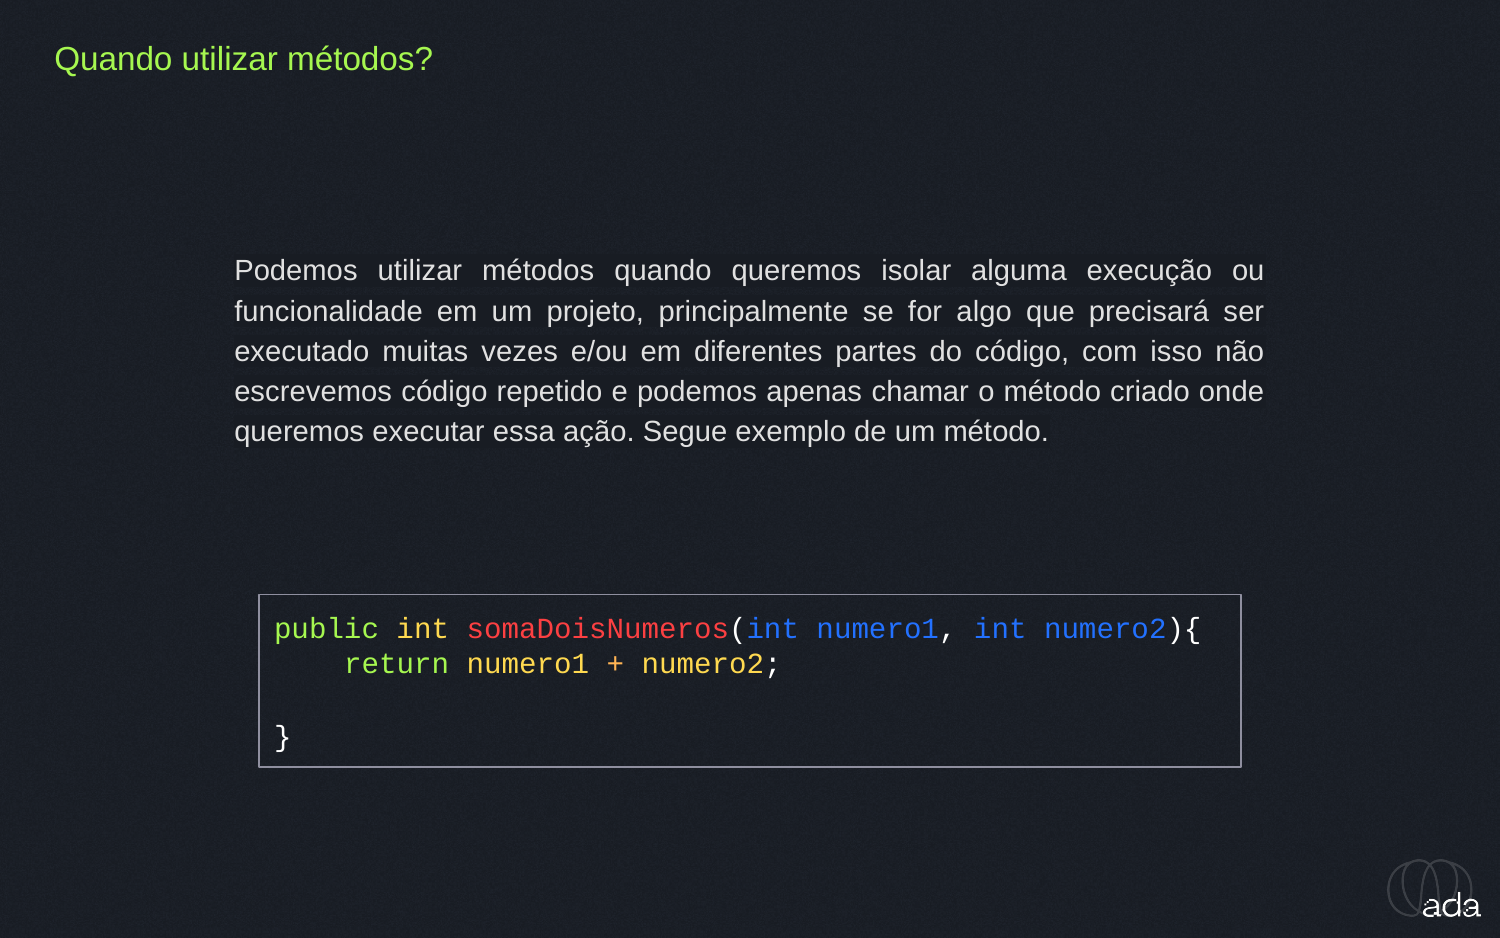

Quando utilizar métodos?

Podemos utilizar métodos quando queremos isolar alguma execução ou funcionalidade em um projeto, principalmente se for algo que precisará ser executado muitas vezes e/ou em diferentes partes do código, com isso não escrevemos código repetido e podemos apenas chamar o método criado onde queremos executar essa ação. Segue exemplo de um método.
public int somaDoisNumeros(int numero1, int numero2){
    return numero1 + numero2;
}